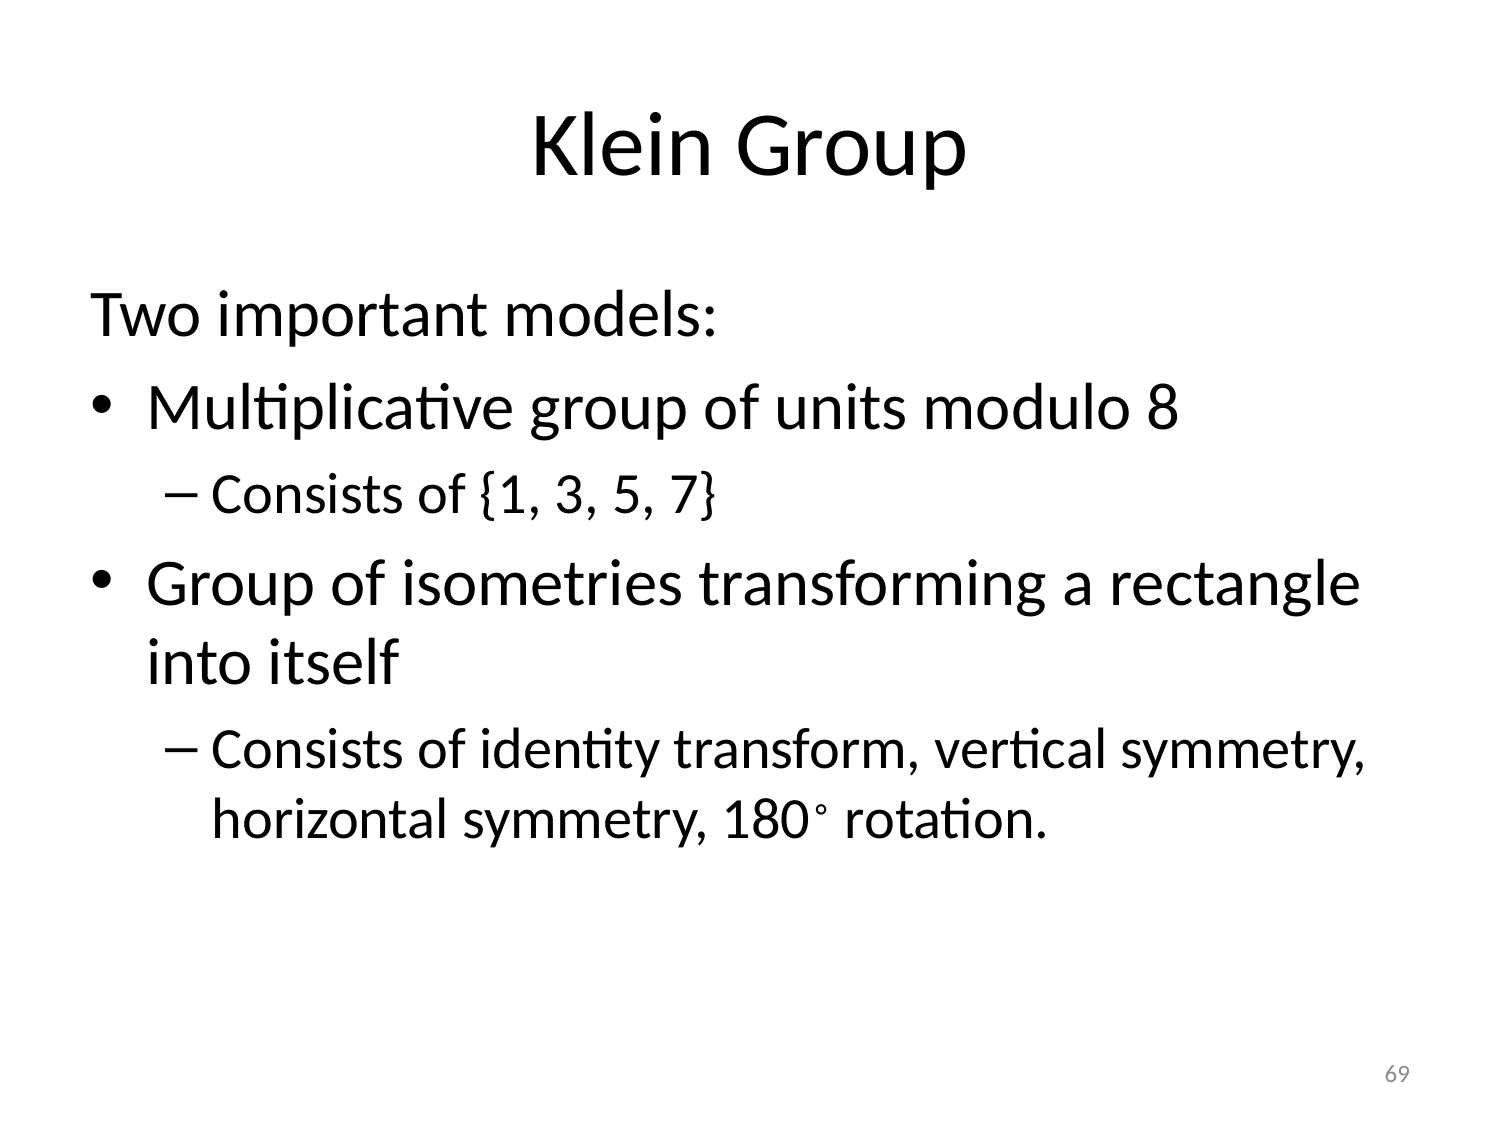

# Klein Group
Two important models:
Multiplicative group of units modulo 8
Consists of {1, 3, 5, 7}
Group of isometries transforming a rectangle into itself
Consists of identity transform, vertical symmetry, horizontal symmetry, 180∘ rotation.
69